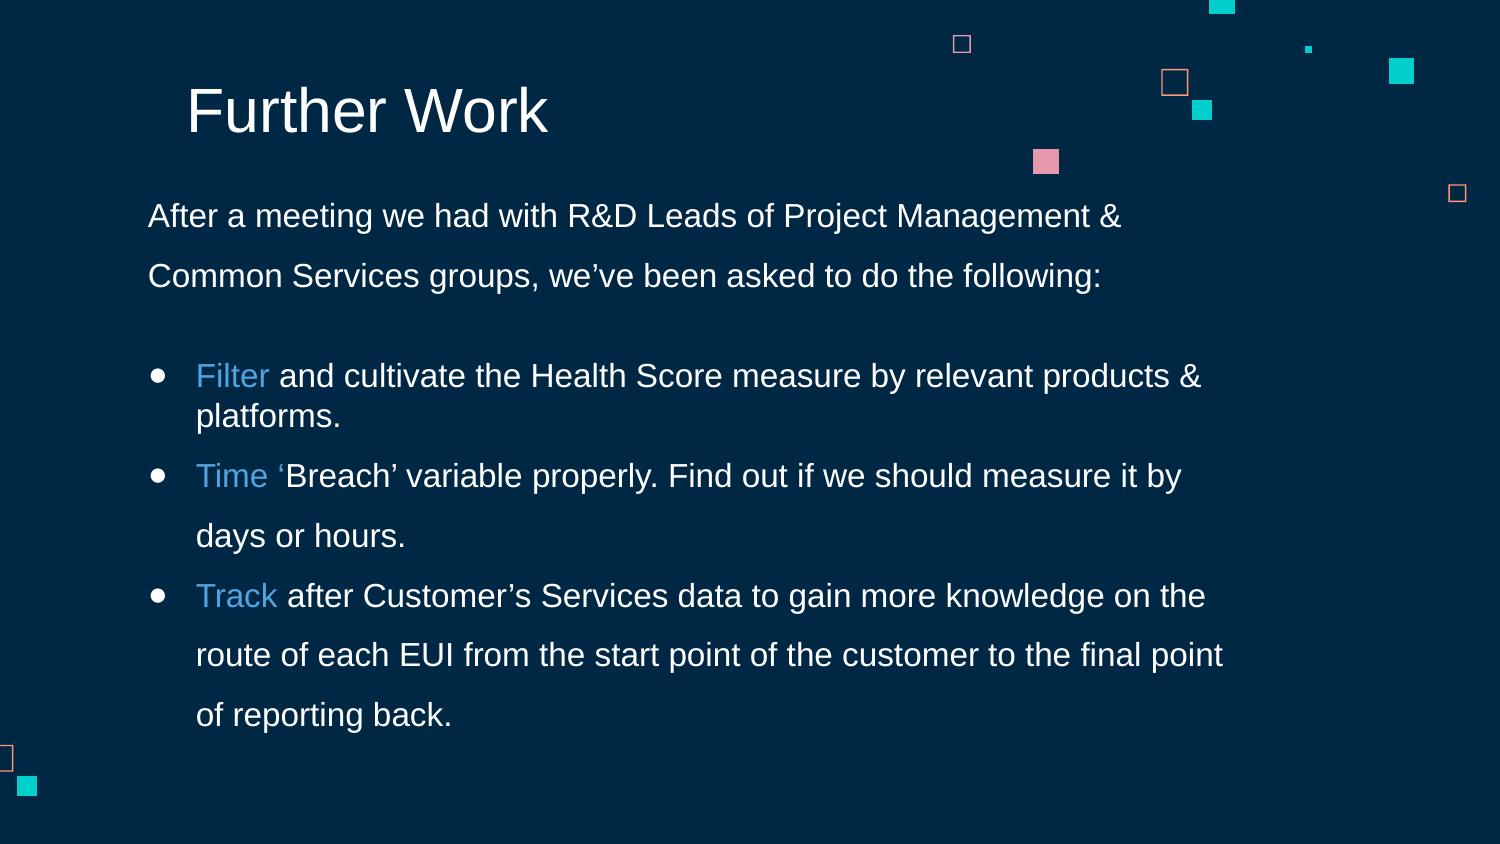

Further Work
After a meeting we had with R&D Leads of Project Management & Common Services groups, we’ve been asked to do the following:

Filter and cultivate the Health Score measure by relevant products & platforms.
Time ‘Breach’ variable properly. Find out if we should measure it by days or hours.
Track after Customer’s Services data to gain more knowledge on the route of each EUI from the start point of the customer to the final point of reporting back.